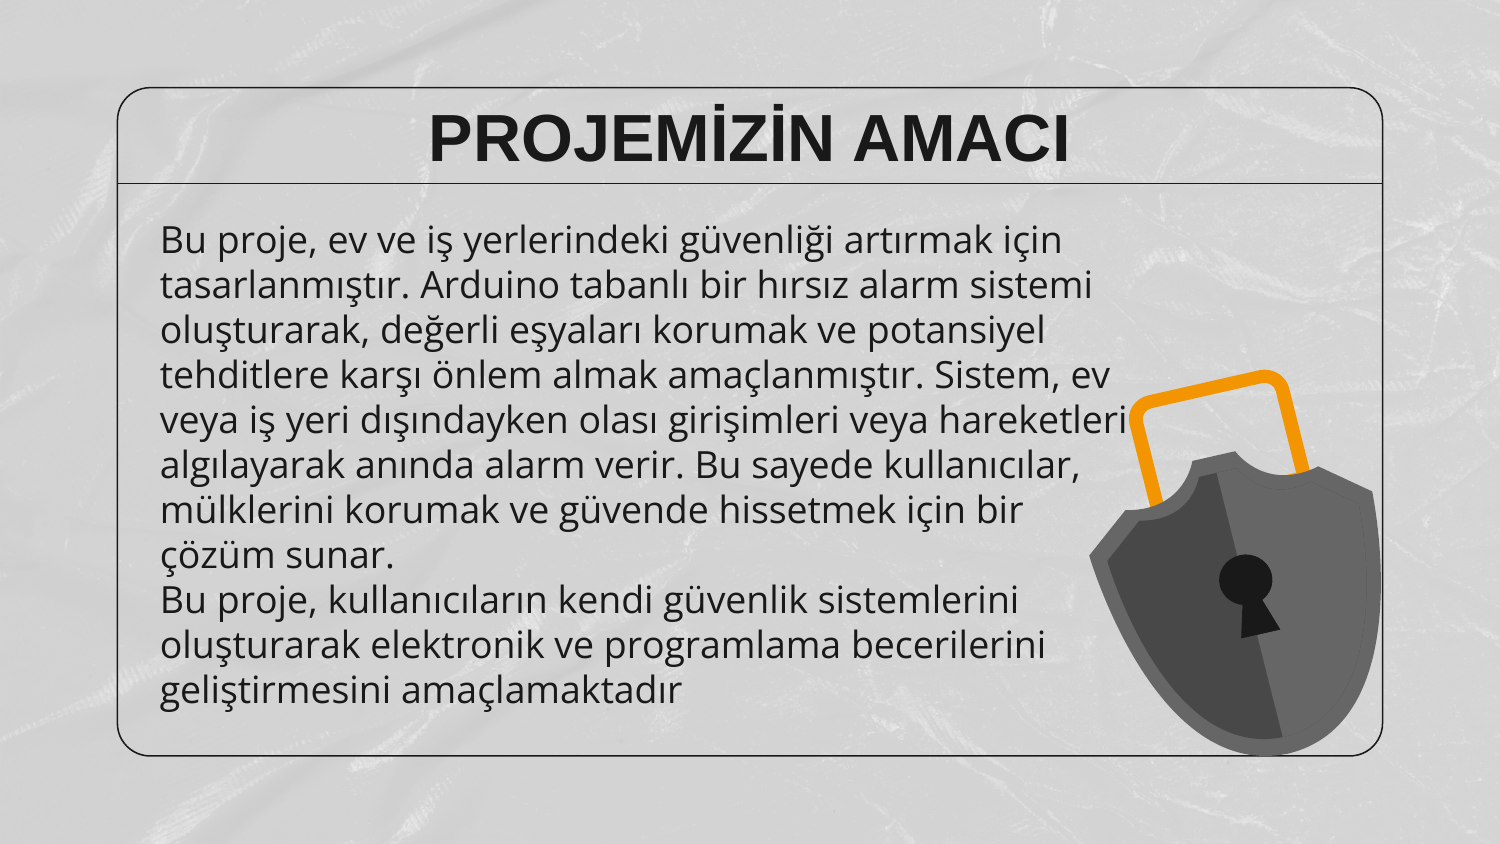

# PROJEMİZİN AMACI
Bu proje, ev ve iş yerlerindeki güvenliği artırmak için tasarlanmıştır. Arduino tabanlı bir hırsız alarm sistemi oluşturarak, değerli eşyaları korumak ve potansiyel tehditlere karşı önlem almak amaçlanmıştır. Sistem, ev veya iş yeri dışındayken olası girişimleri veya hareketleri algılayarak anında alarm verir. Bu sayede kullanıcılar, mülklerini korumak ve güvende hissetmek için bir çözüm sunar.
Bu proje, kullanıcıların kendi güvenlik sistemlerini oluşturarak elektronik ve programlama becerilerini geliştirmesini amaçlamaktadır